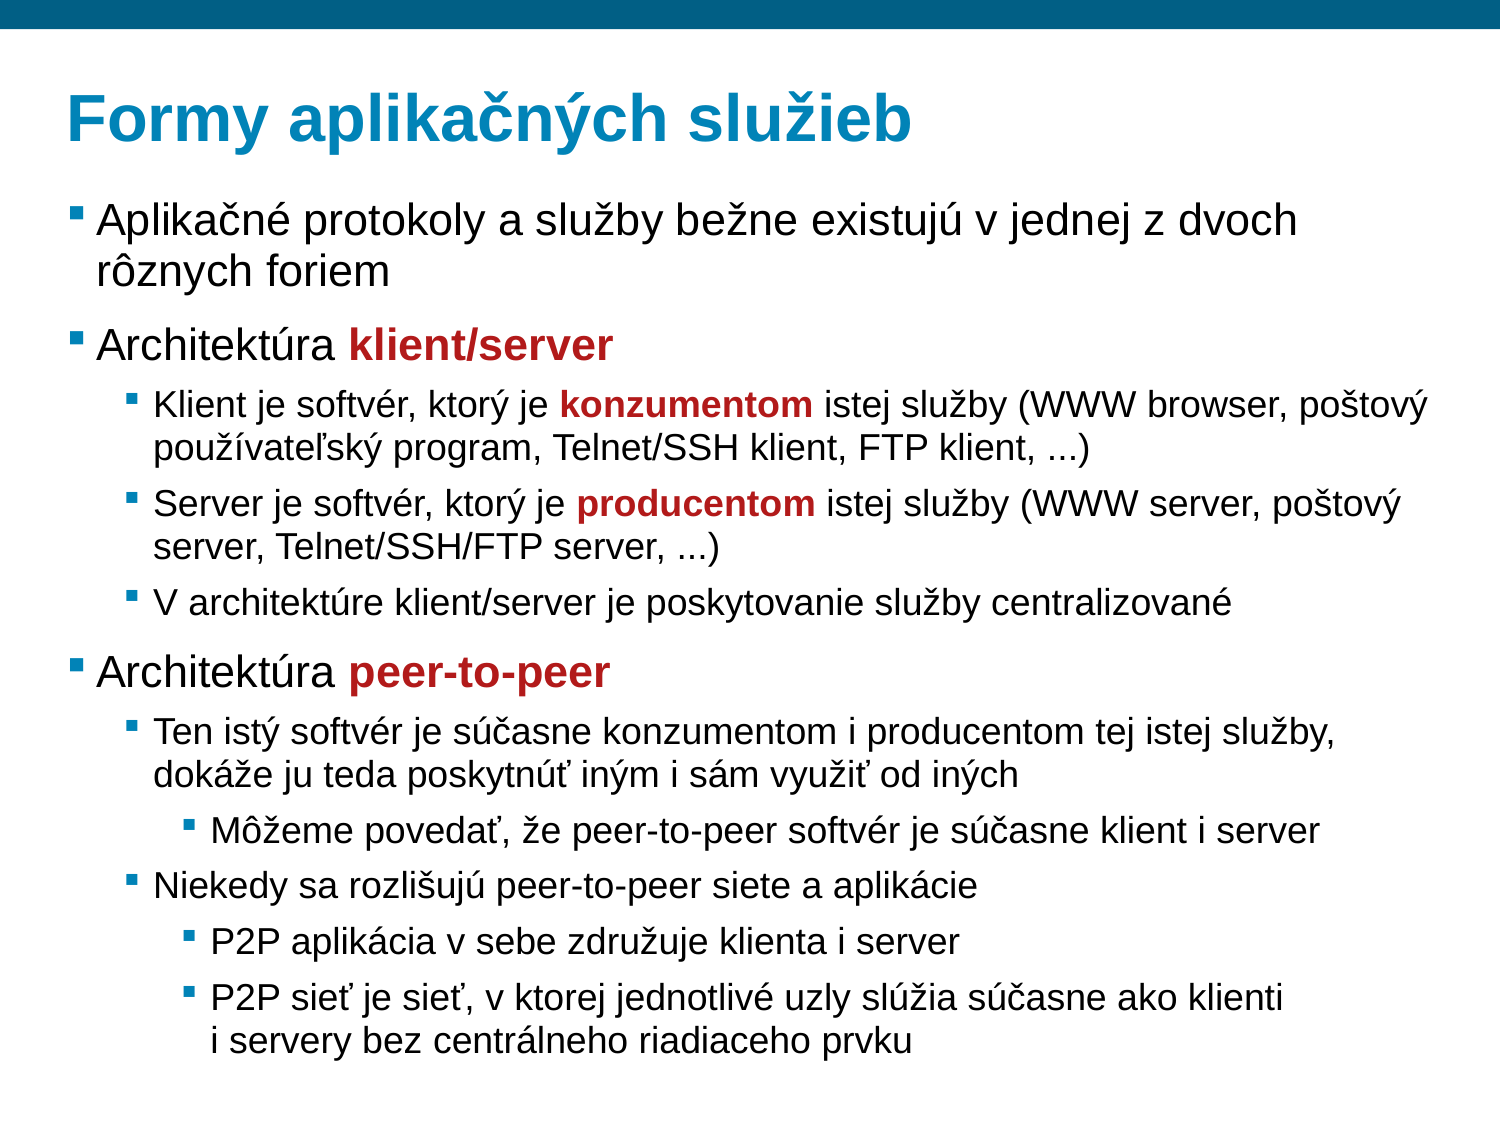

# Formy aplikačných služieb
Aplikačné protokoly a služby bežne existujú v jednej z dvoch rôznych foriem
Architektúra klient/server
Klient je softvér, ktorý je konzumentom istej služby (WWW browser, poštový používateľský program, Telnet/SSH klient, FTP klient, ...)
Server je softvér, ktorý je producentom istej služby (WWW server, poštový server, Telnet/SSH/FTP server, ...)
V architektúre klient/server je poskytovanie služby centralizované
Architektúra peer-to-peer
Ten istý softvér je súčasne konzumentom i producentom tej istej služby, dokáže ju teda poskytnúť iným i sám využiť od iných
Môžeme povedať, že peer-to-peer softvér je súčasne klient i server
Niekedy sa rozlišujú peer-to-peer siete a aplikácie
P2P aplikácia v sebe združuje klienta i server
P2P sieť je sieť, v ktorej jednotlivé uzly slúžia súčasne ako klienti i servery bez centrálneho riadiaceho prvku